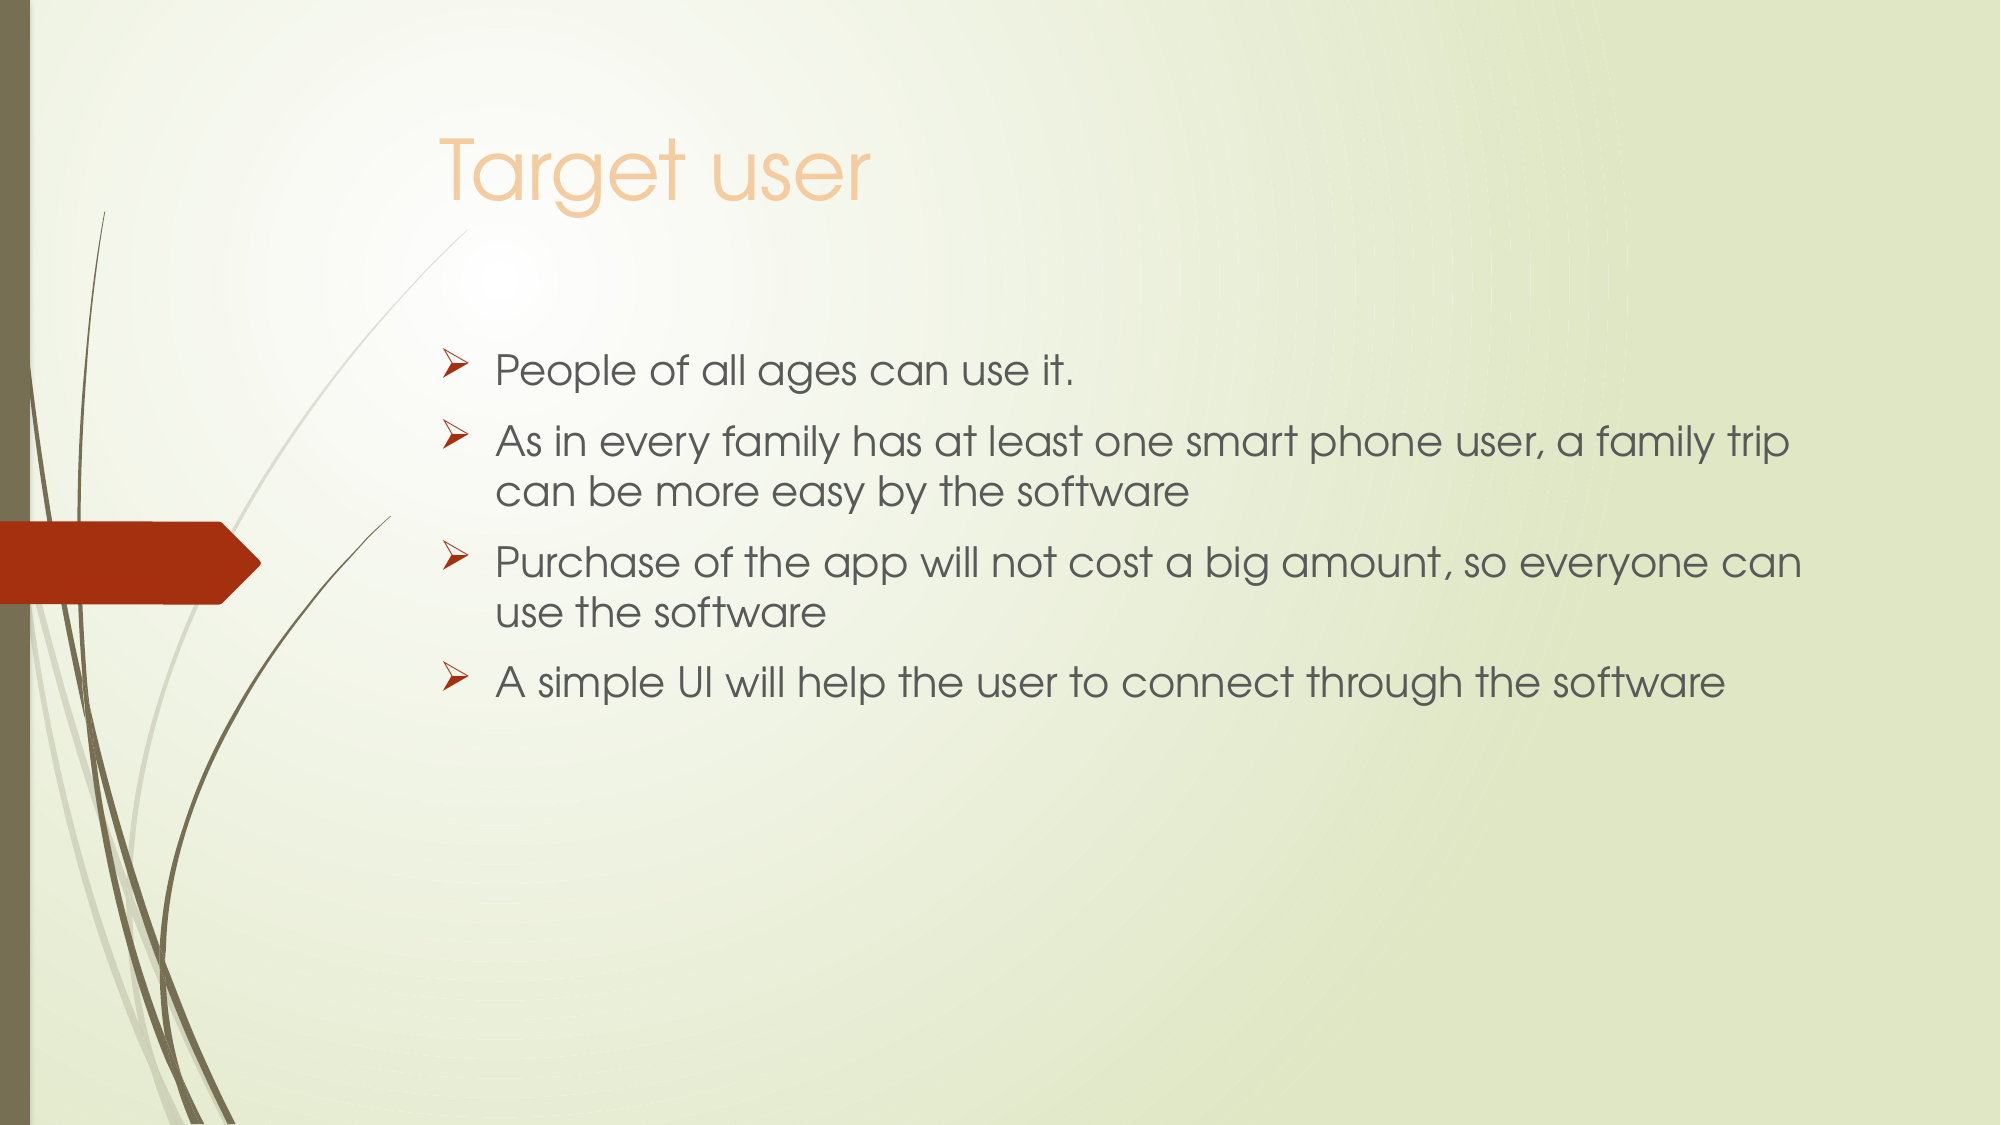

# Target user
People of all ages can use it.
As in every family has at least one smart phone user, a family trip can be more easy by the software
Purchase of the app will not cost a big amount, so everyone can use the software
A simple UI will help the user to connect through the software